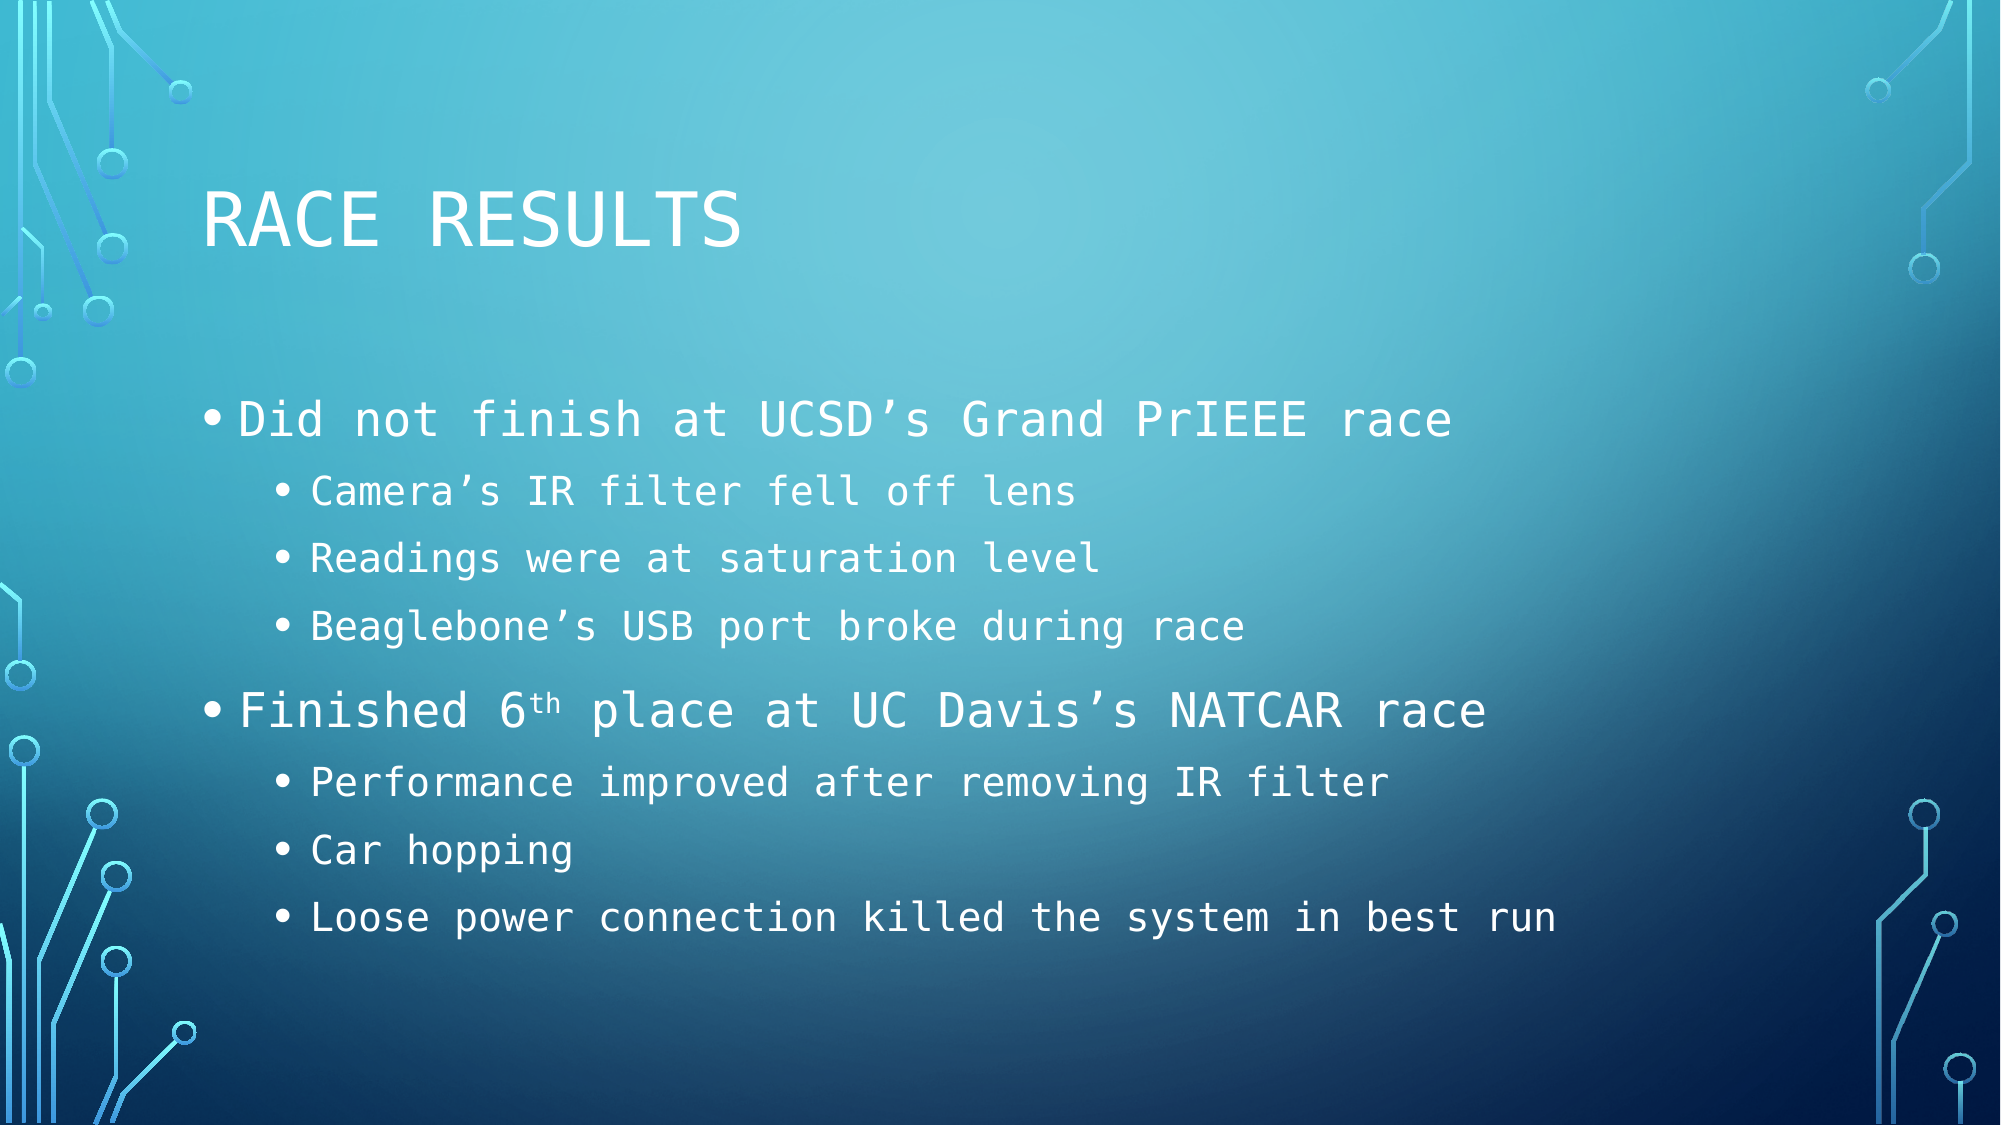

# Race results
Did not finish at UCSD’s Grand PrIEEE race
Camera’s IR filter fell off lens
Readings were at saturation level
Beaglebone’s USB port broke during race
Finished 6th place at UC Davis’s NATCAR race
Performance improved after removing IR filter
Car hopping
Loose power connection killed the system in best run